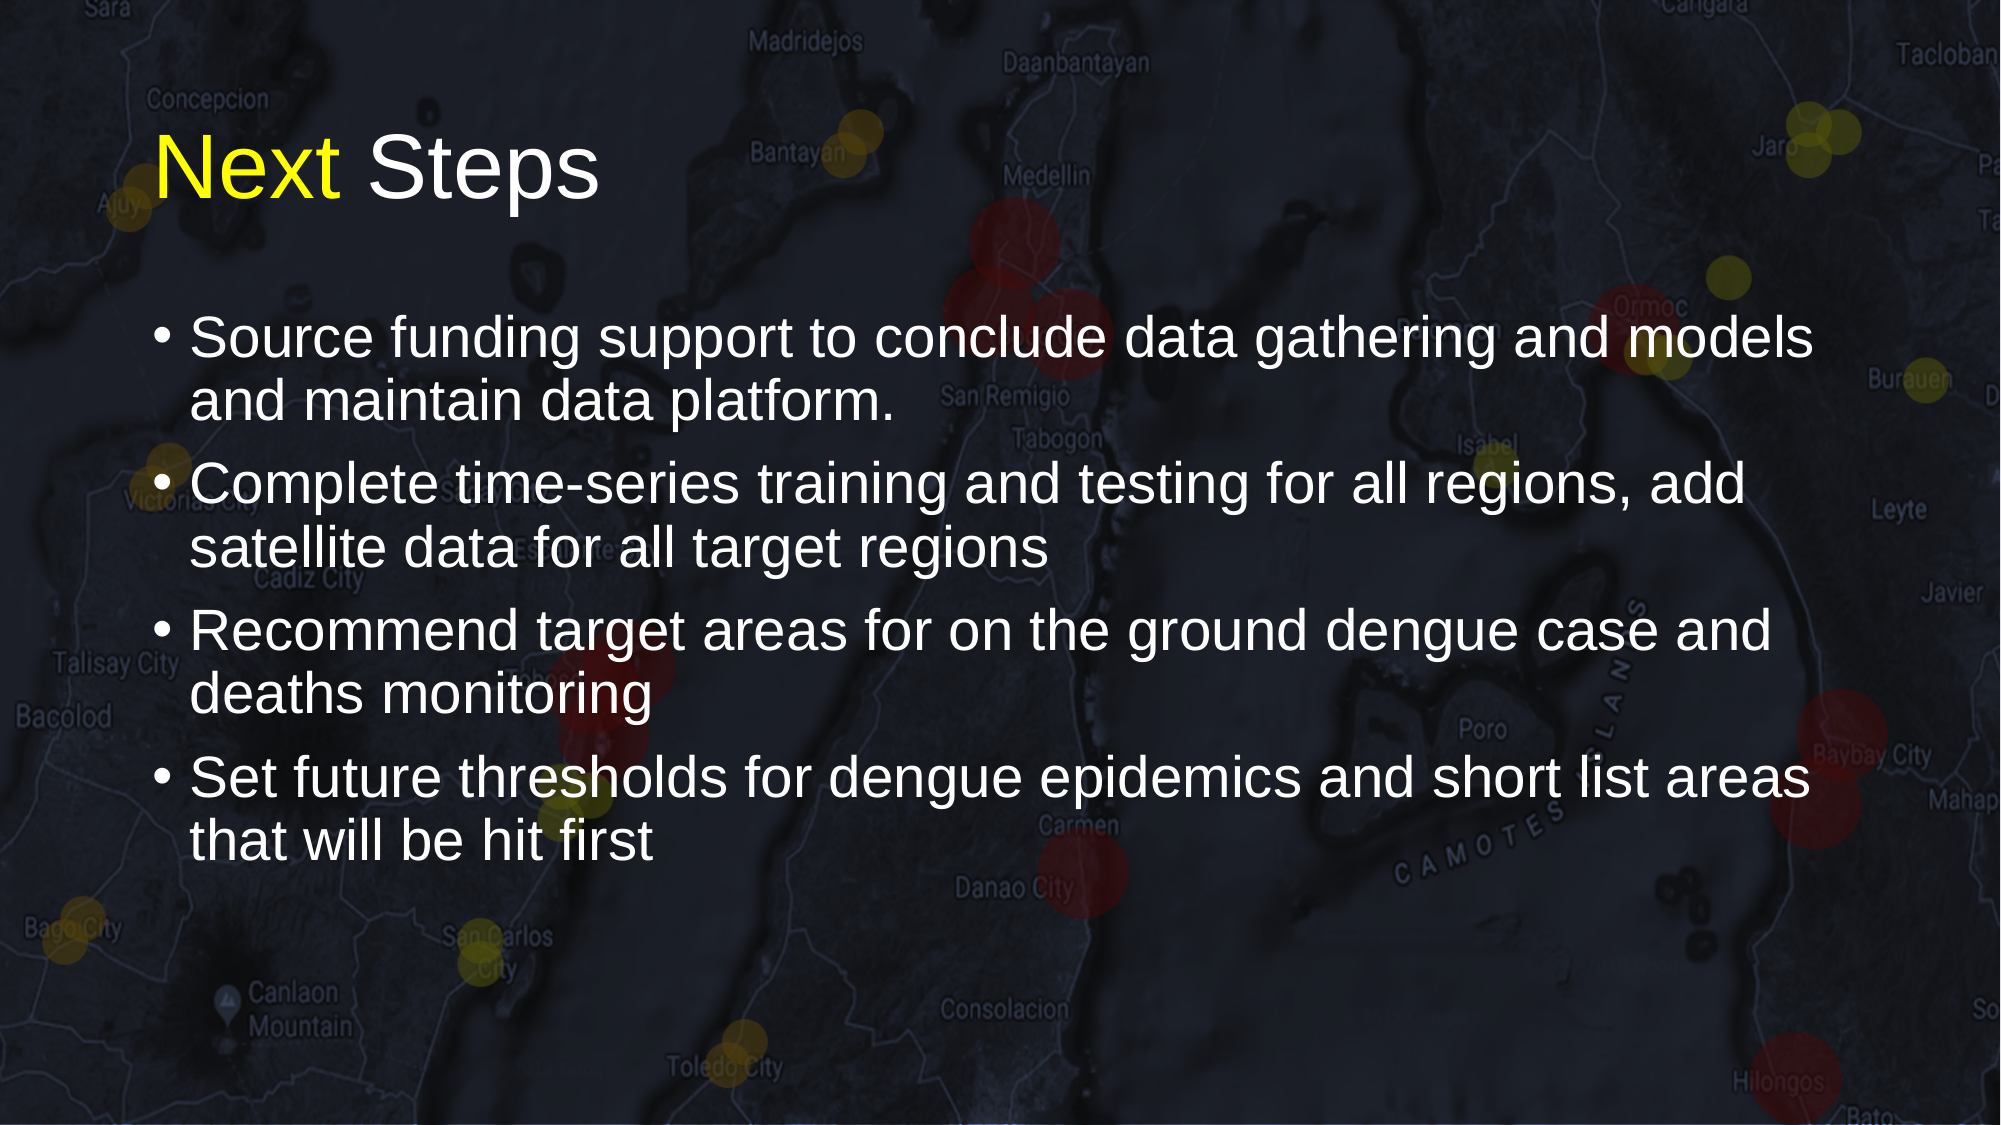

# Next Steps
Source funding support to conclude data gathering and models and maintain data platform.
Complete time-series training and testing for all regions, add satellite data for all target regions
Recommend target areas for on the ground dengue case and deaths monitoring
Set future thresholds for dengue epidemics and short list areas that will be hit first